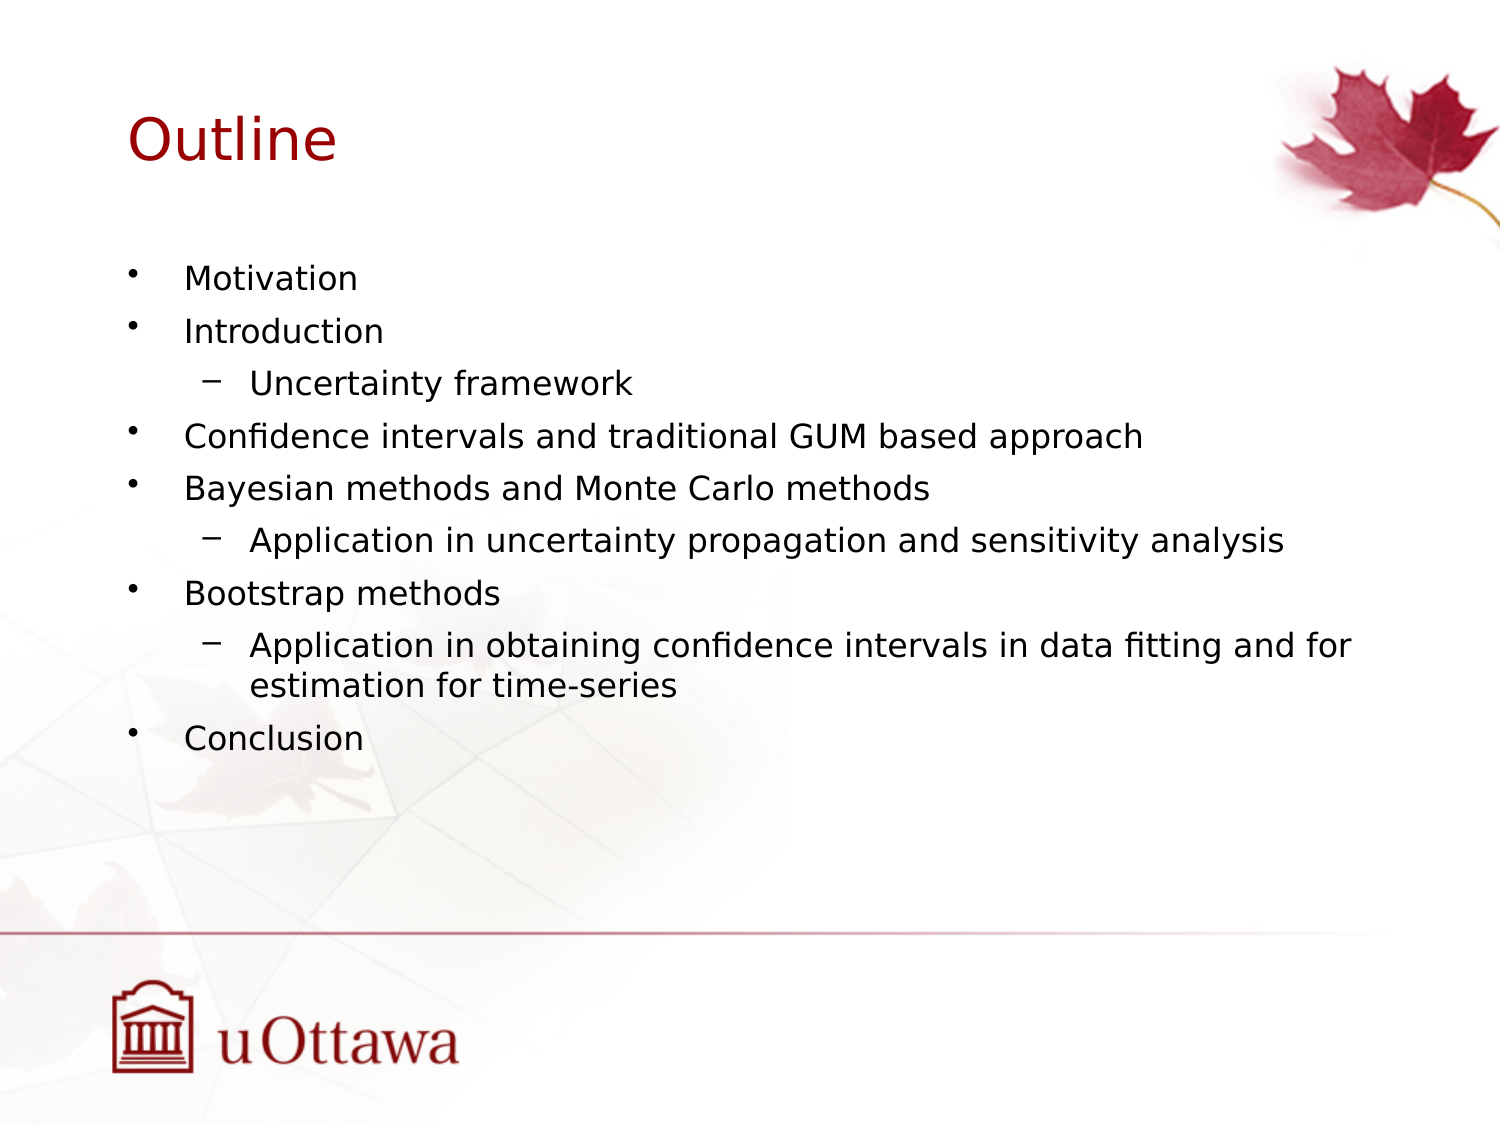

# Outline
Motivation
Introduction
Uncertainty framework
Confidence intervals and traditional GUM based approach
Bayesian methods and Monte Carlo methods
Application in uncertainty propagation and sensitivity analysis
Bootstrap methods
Application in obtaining confidence intervals in data fitting and for estimation for time-series
Conclusion